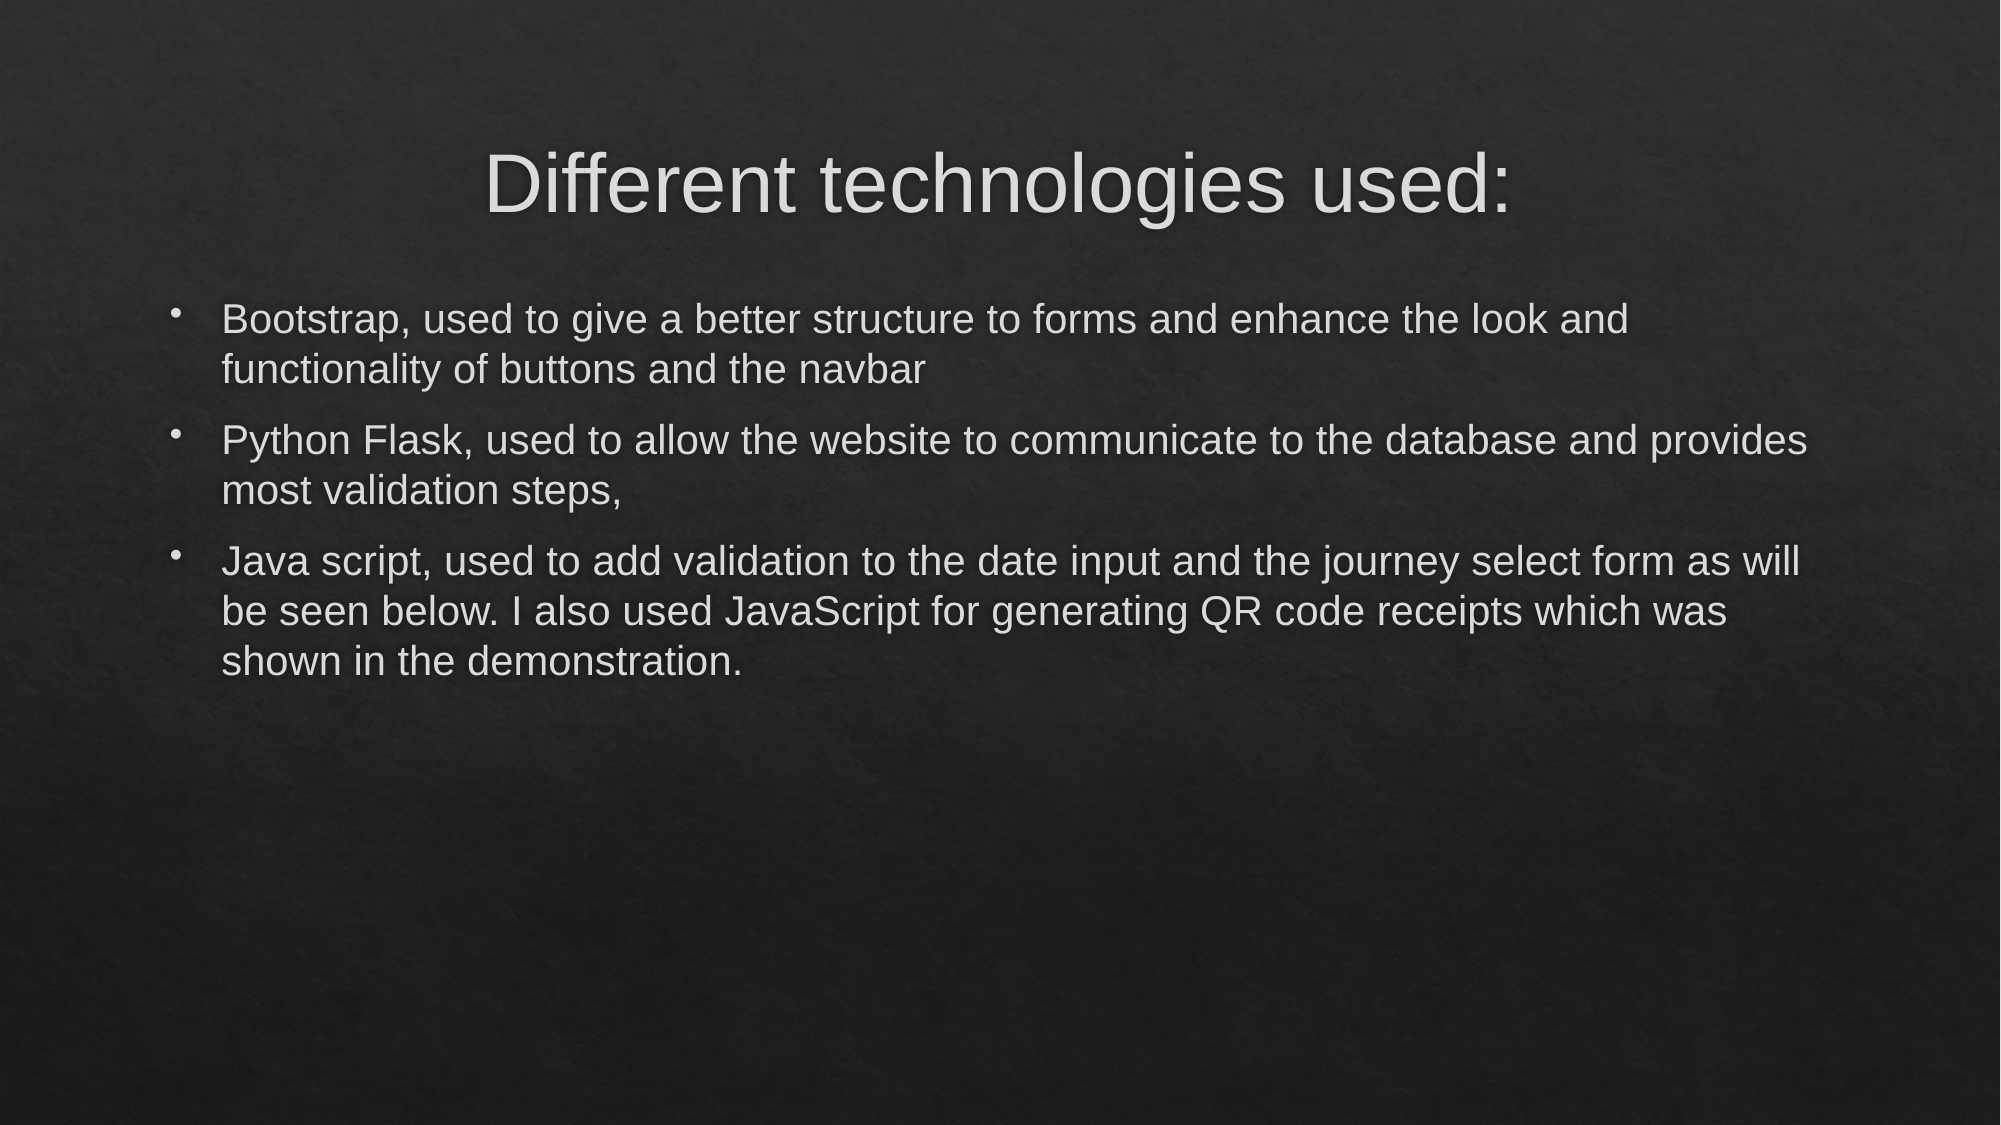

# Different technologies used:
Bootstrap, used to give a better structure to forms and enhance the look and functionality of buttons and the navbar
Python Flask, used to allow the website to communicate to the database and provides most validation steps,
Java script, used to add validation to the date input and the journey select form as will be seen below. I also used JavaScript for generating QR code receipts which was shown in the demonstration.